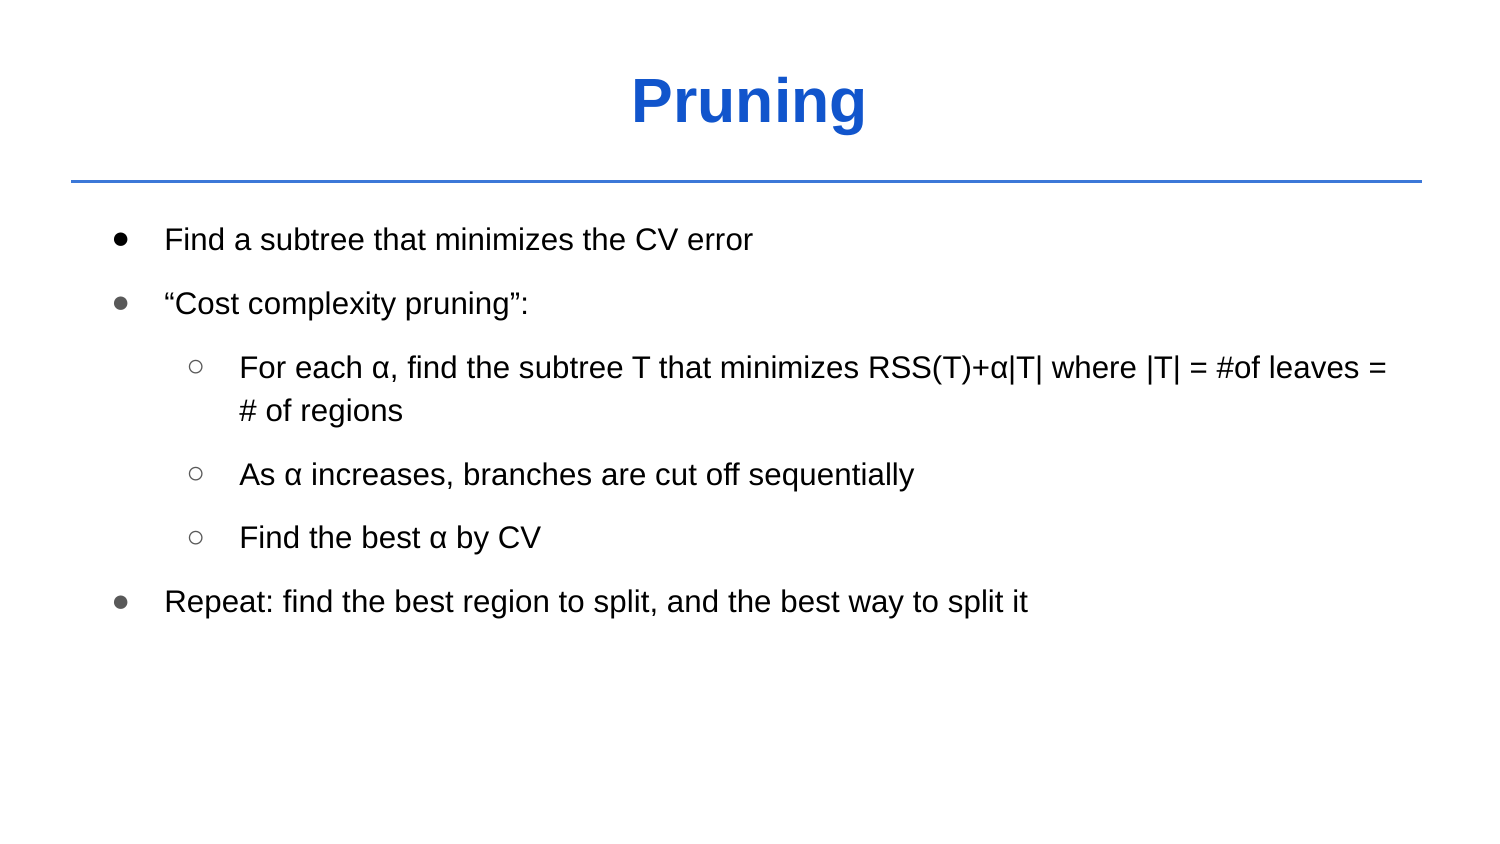

Pruning
Find a subtree that minimizes the CV error
“Cost complexity pruning”:
For each α, find the subtree T that minimizes RSS(T)+α|T| where |T| = #of leaves = # of regions
As α increases, branches are cut off sequentially
Find the best α by CV
Repeat: find the best region to split, and the best way to split it